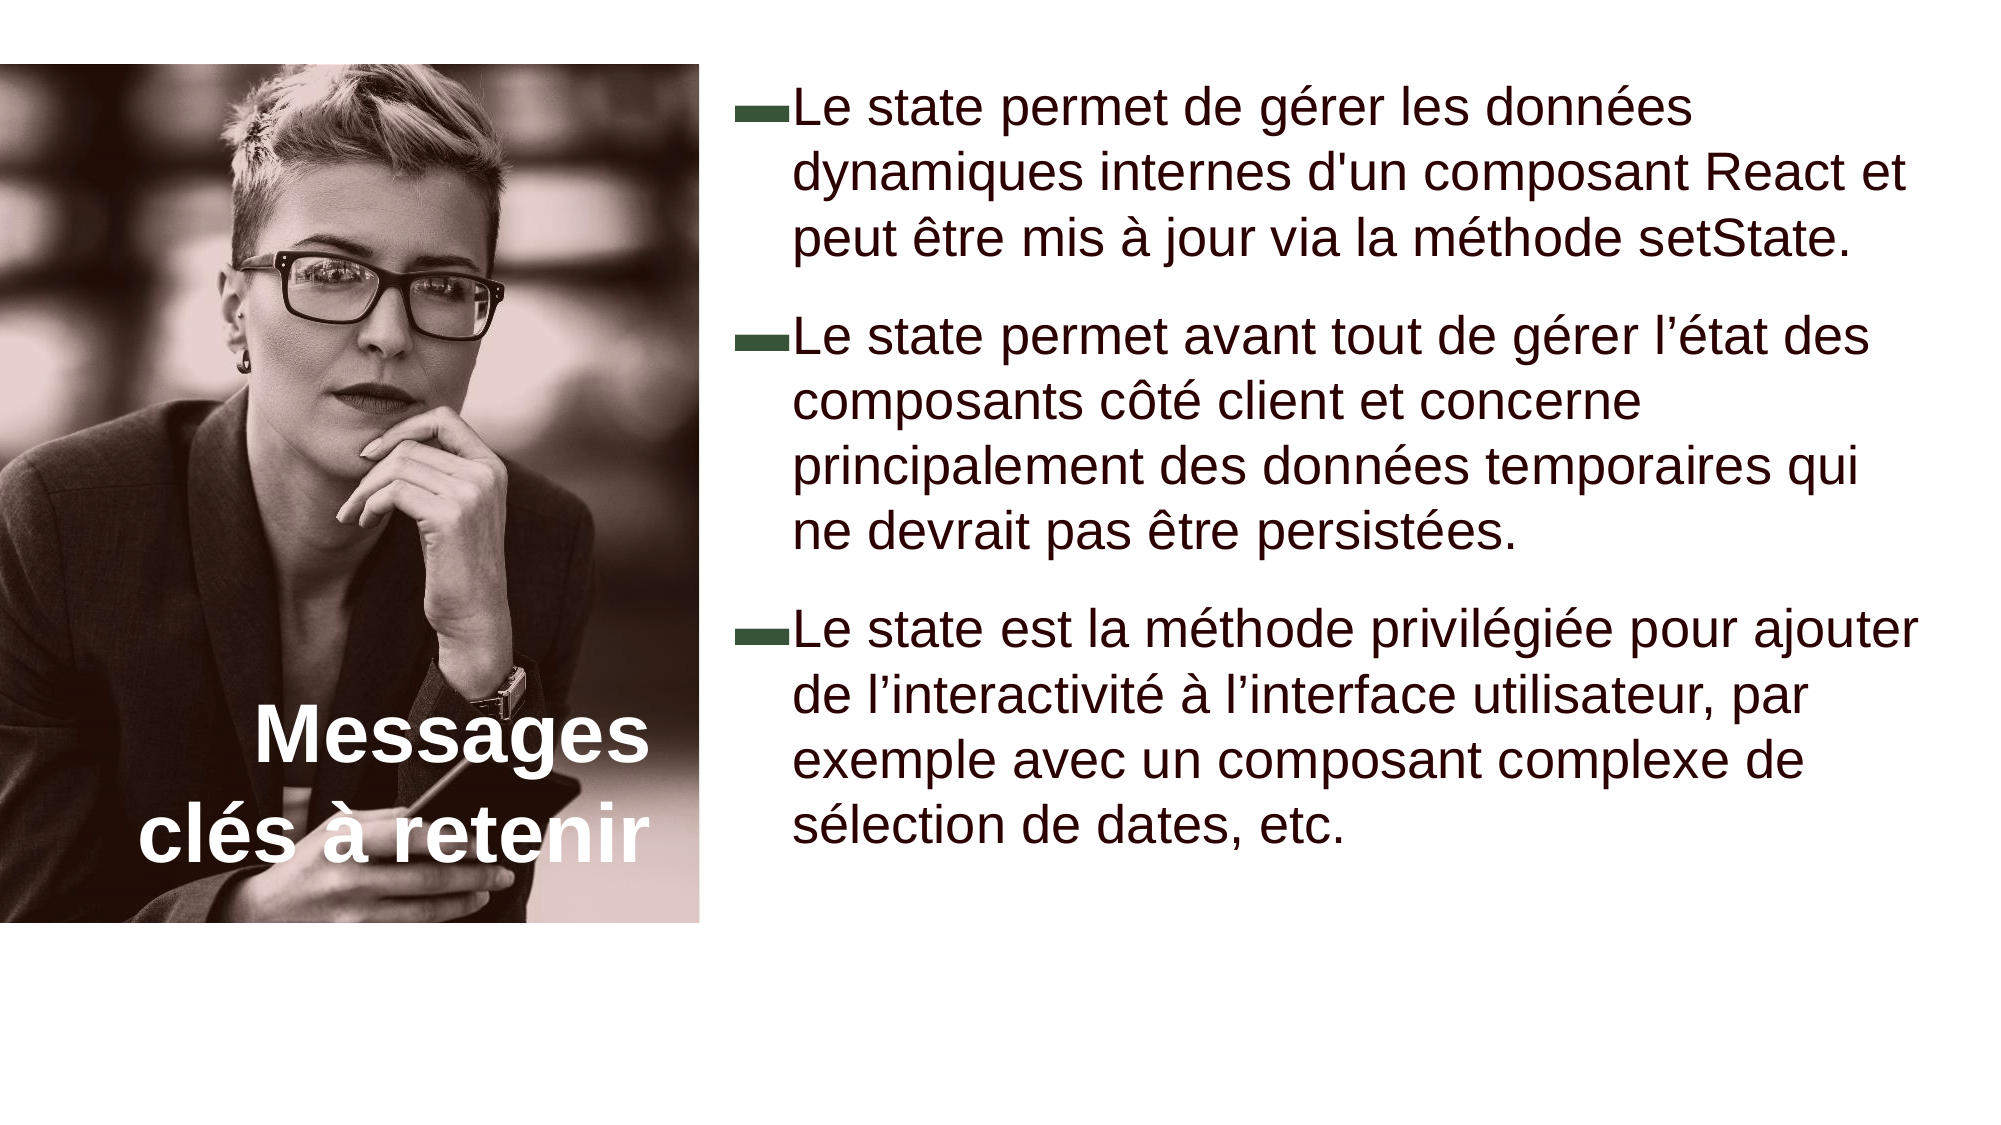

Le state permet de gérer les données dynamiques internes d'un composant React et peut être mis à jour via la méthode setState.
Le state permet avant tout de gérer l’état des composants côté client et concerne principalement des données temporaires qui ne devrait pas être persistées.
Le state est la méthode privilégiée pour ajouter de l’interactivité à l’interface utilisateur, par exemple avec un composant complexe de sélection de dates, etc.

# Messages clés à retenir